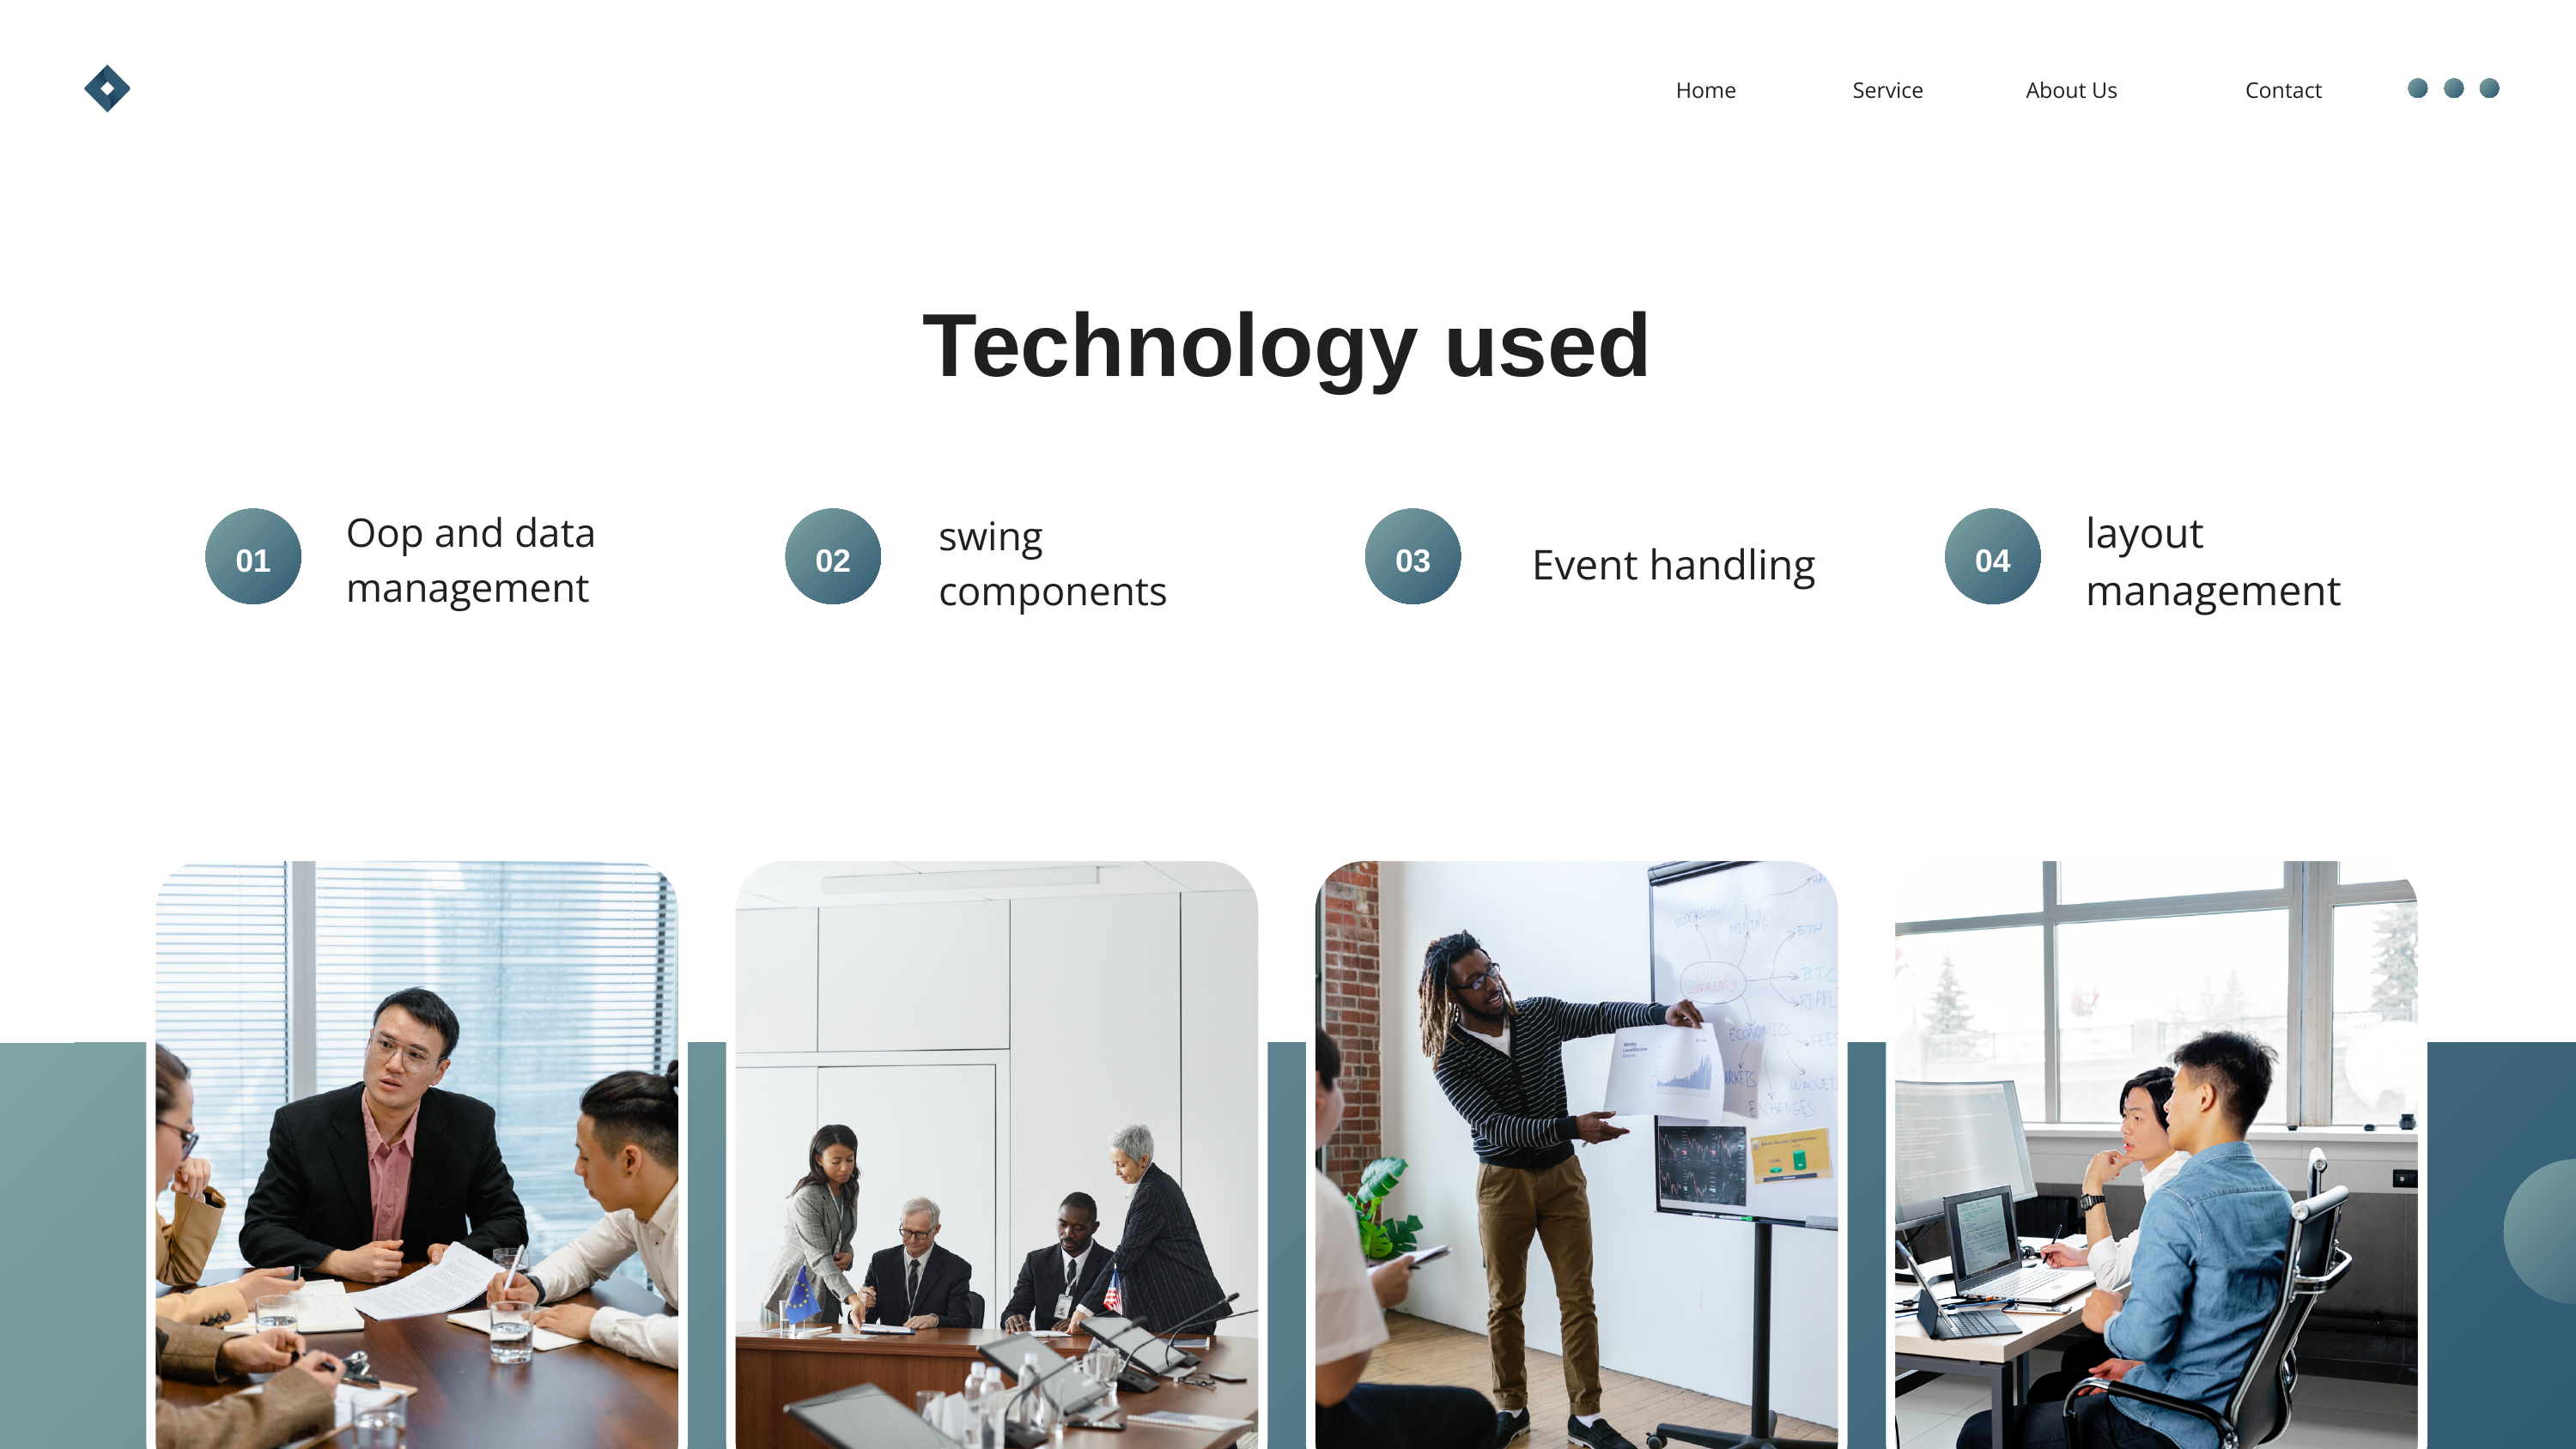

Home
Service
About Us
Contact

Technology used
layout management
Oop and data management
swing components

Event handling
01
02
03
04